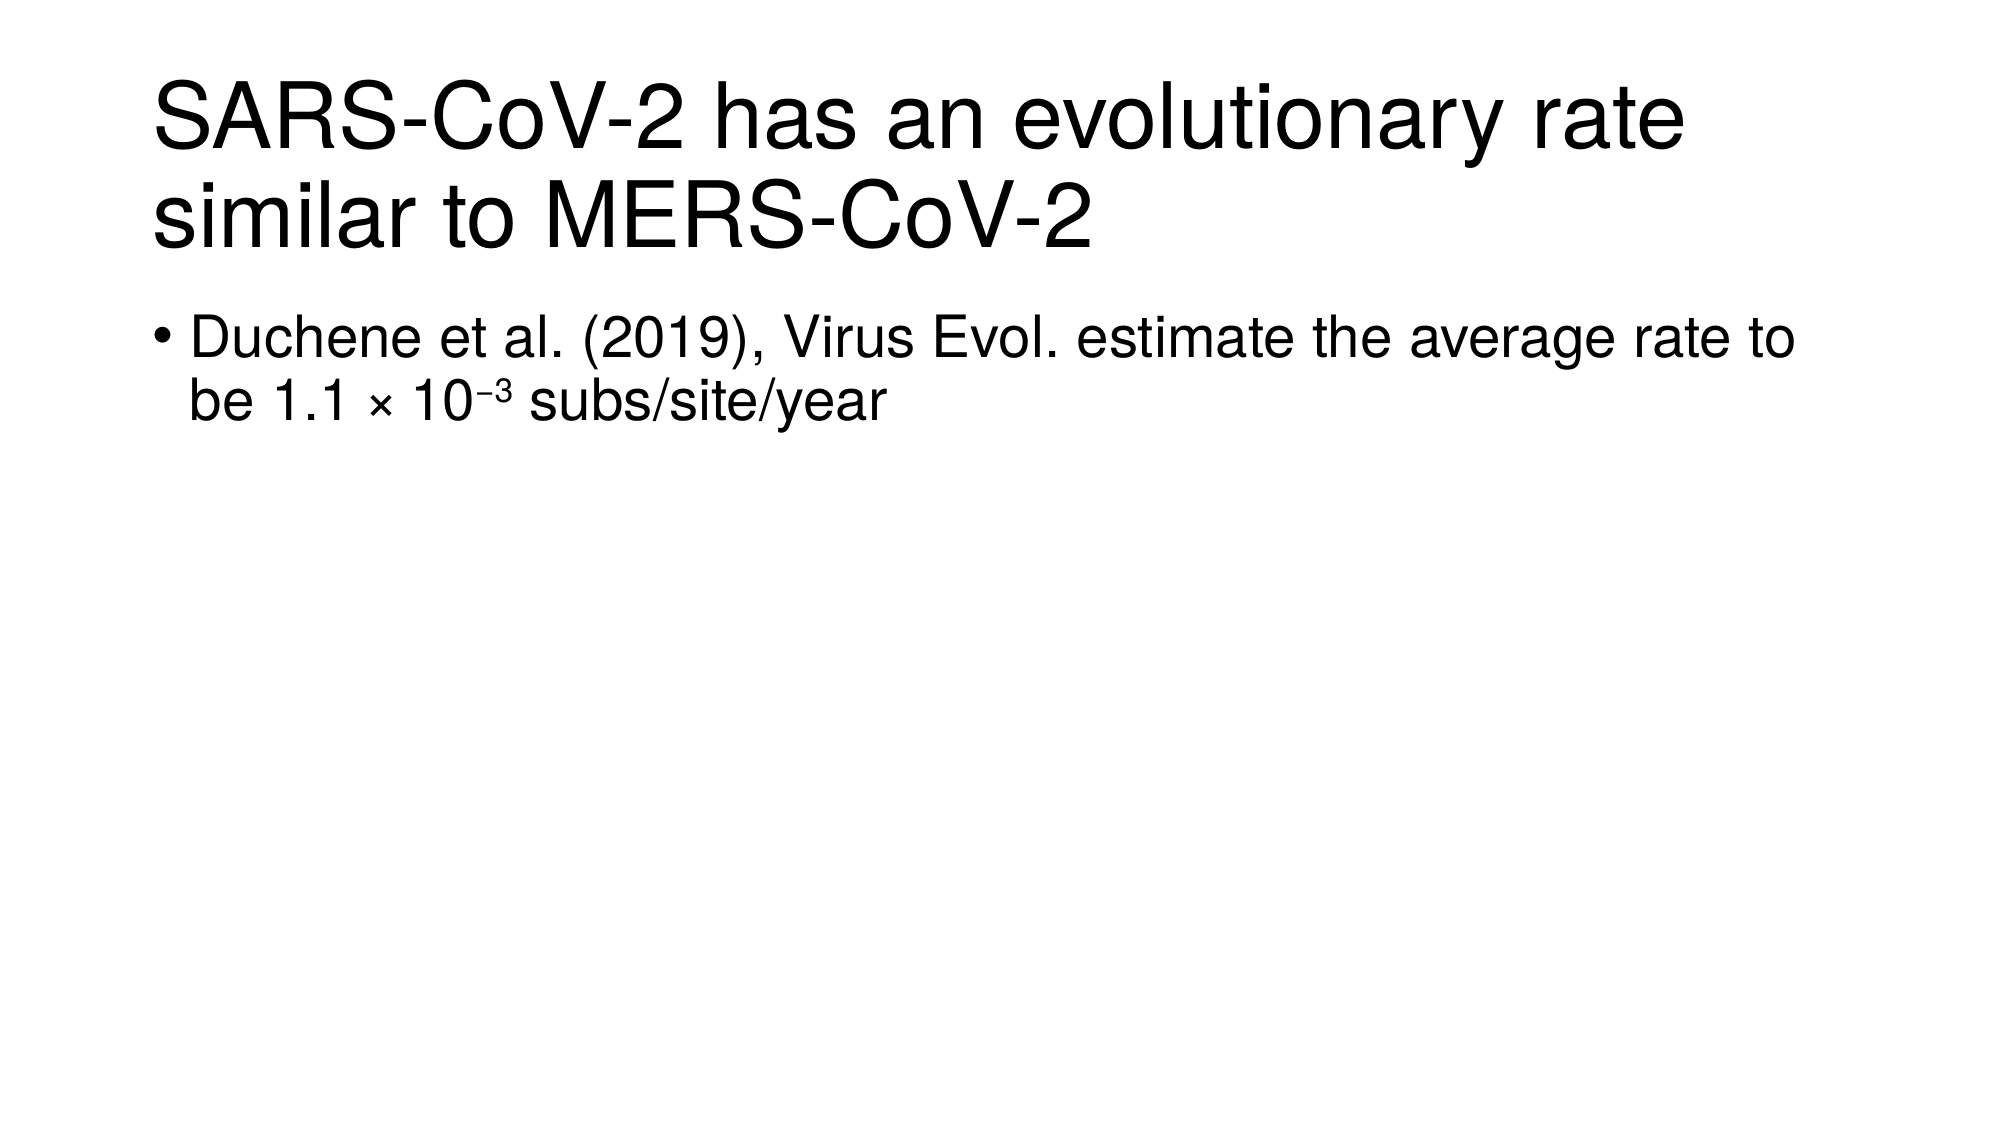

# SARS-CoV-2 has an evolutionary rate similar to MERS-CoV-2
Duchene et al. (2019), Virus Evol. estimate the average rate to be 1.1 × 10−3 subs/site/year